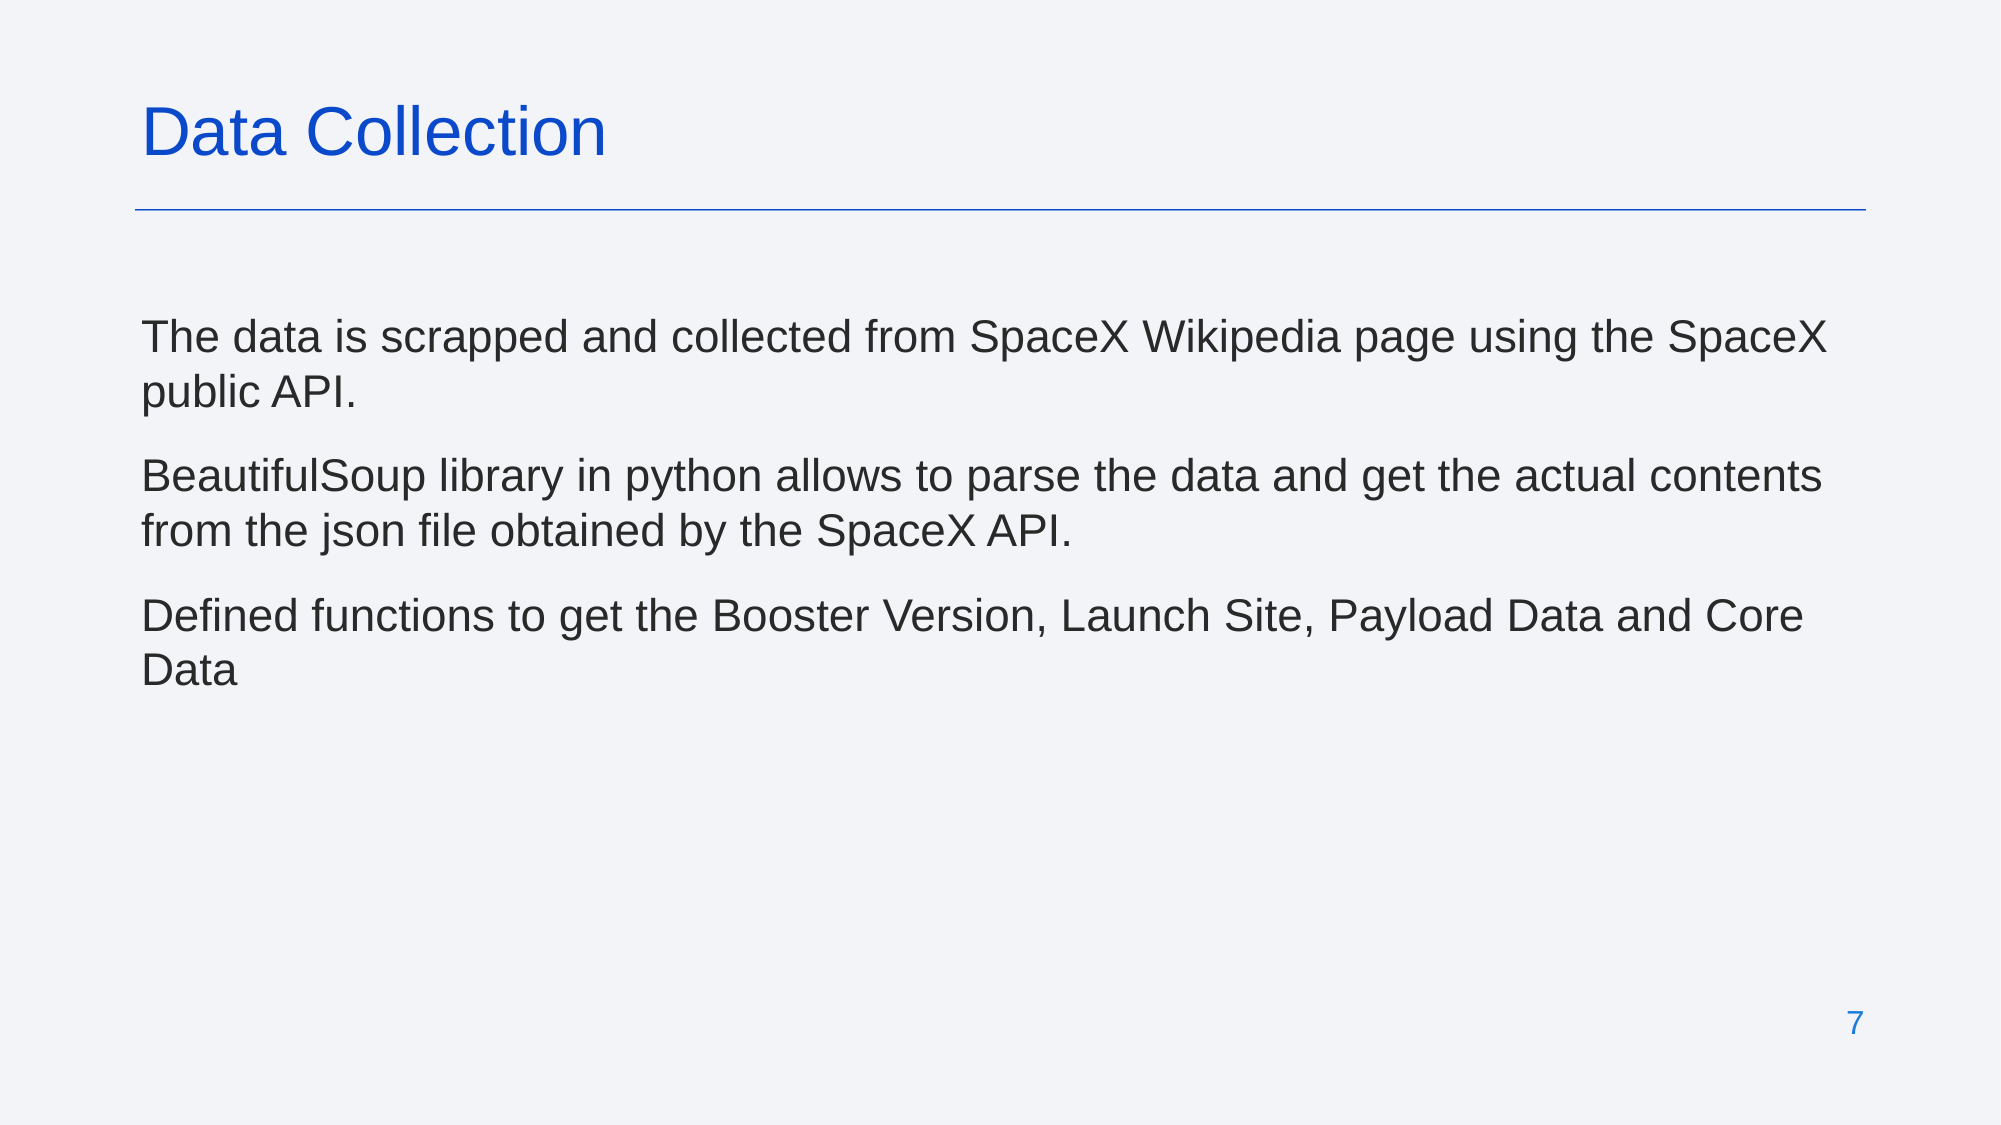

Data Collection
The data is scrapped and collected from SpaceX Wikipedia page using the SpaceX public API.
BeautifulSoup library in python allows to parse the data and get the actual contents from the json file obtained by the SpaceX API.
Defined functions to get the Booster Version, Launch Site, Payload Data and Core Data
7